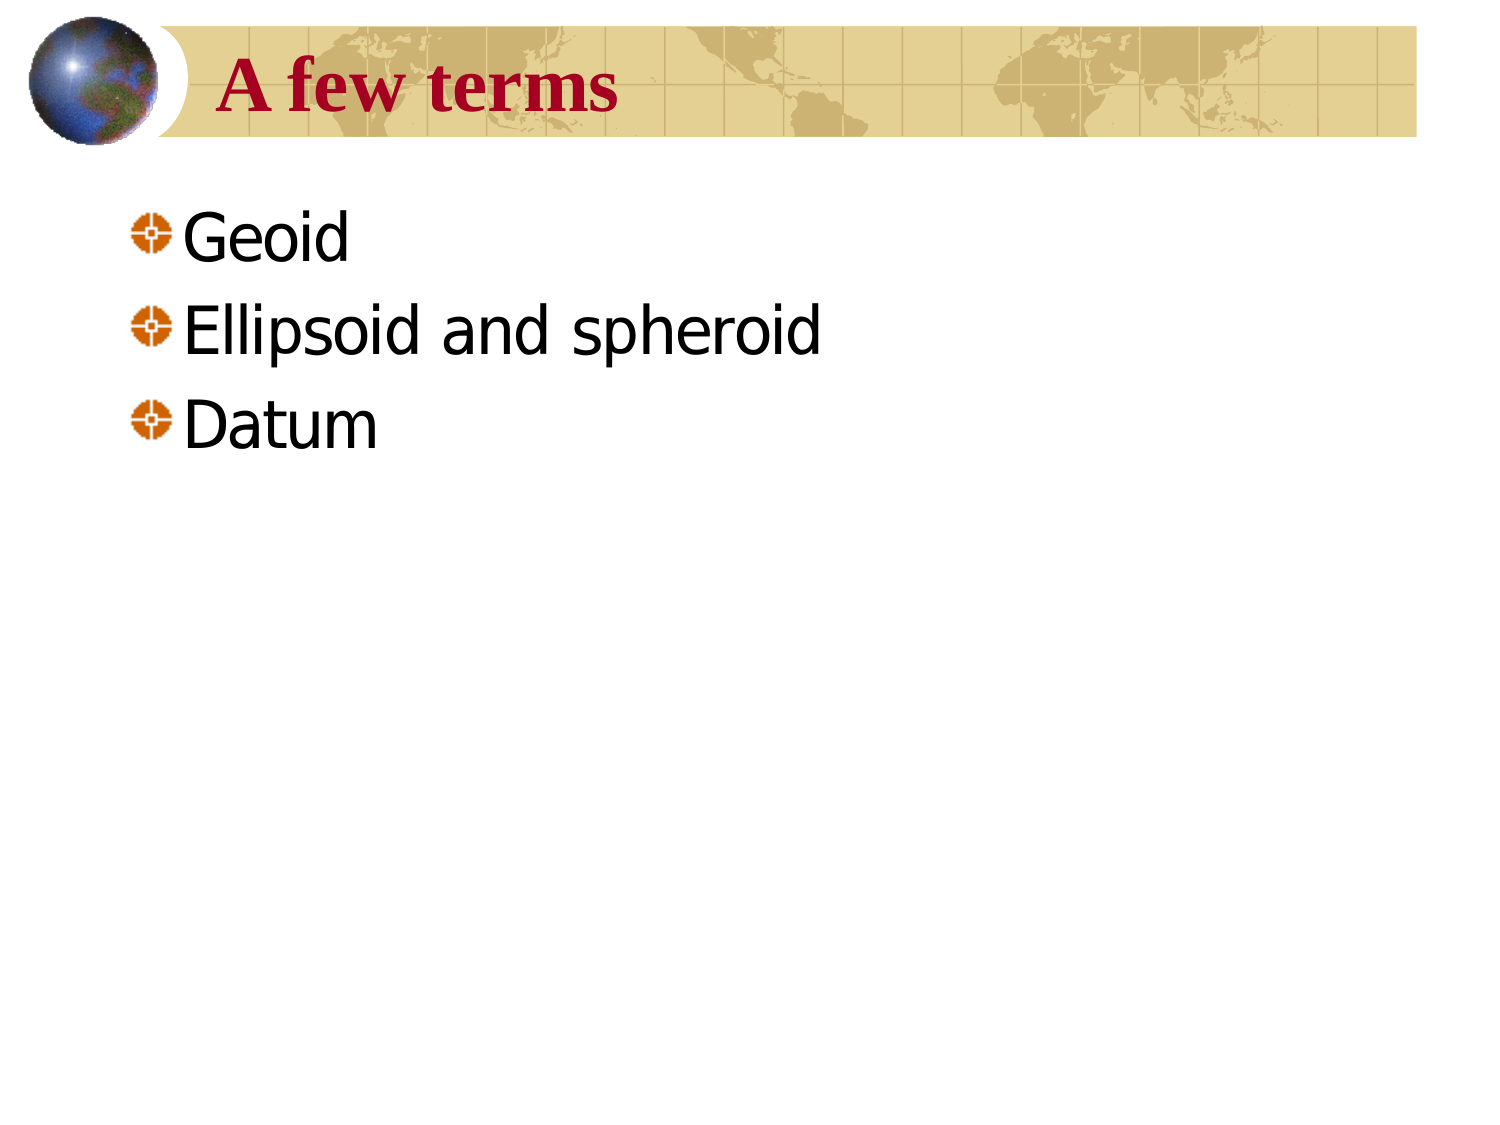

# A few terms
Geoid
Ellipsoid and spheroid
Datum